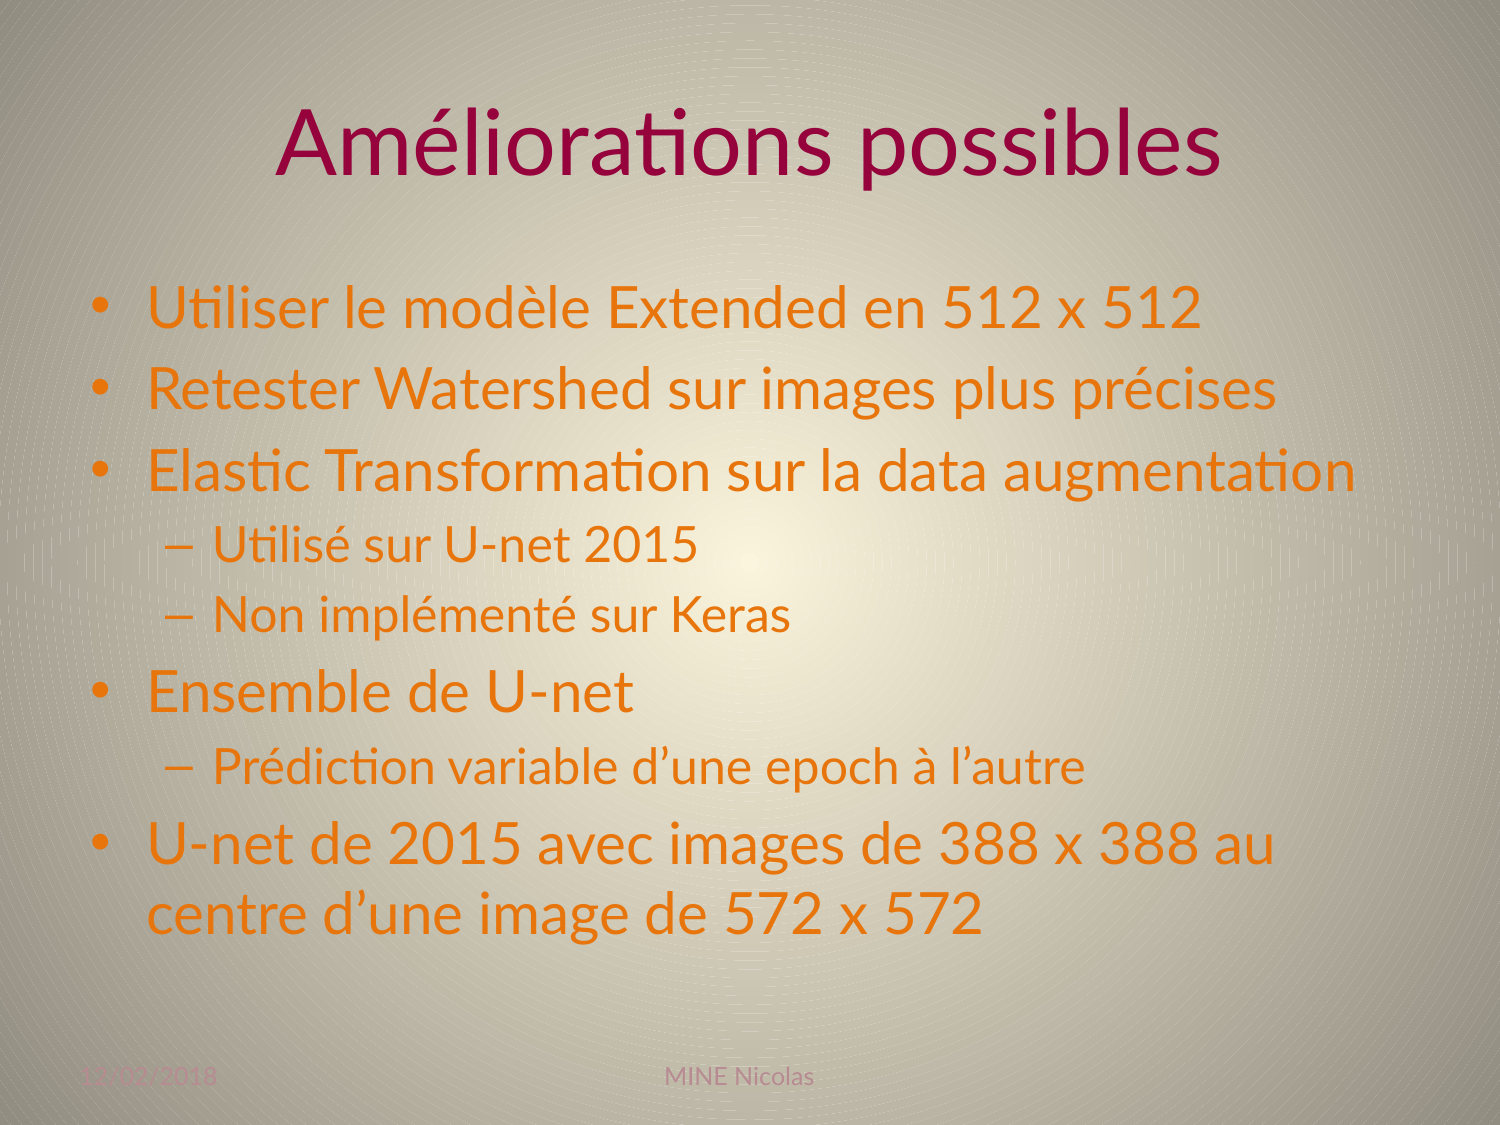

# Améliorations possibles
Utiliser le modèle Extended en 512 x 512
Retester Watershed sur images plus précises
Elastic Transformation sur la data augmentation
Utilisé sur U-net 2015
Non implémenté sur Keras
Ensemble de U-net
Prédiction variable d’une epoch à l’autre
U-net de 2015 avec images de 388 x 388 au centre d’une image de 572 x 572

12/02/2018
MINE Nicolas